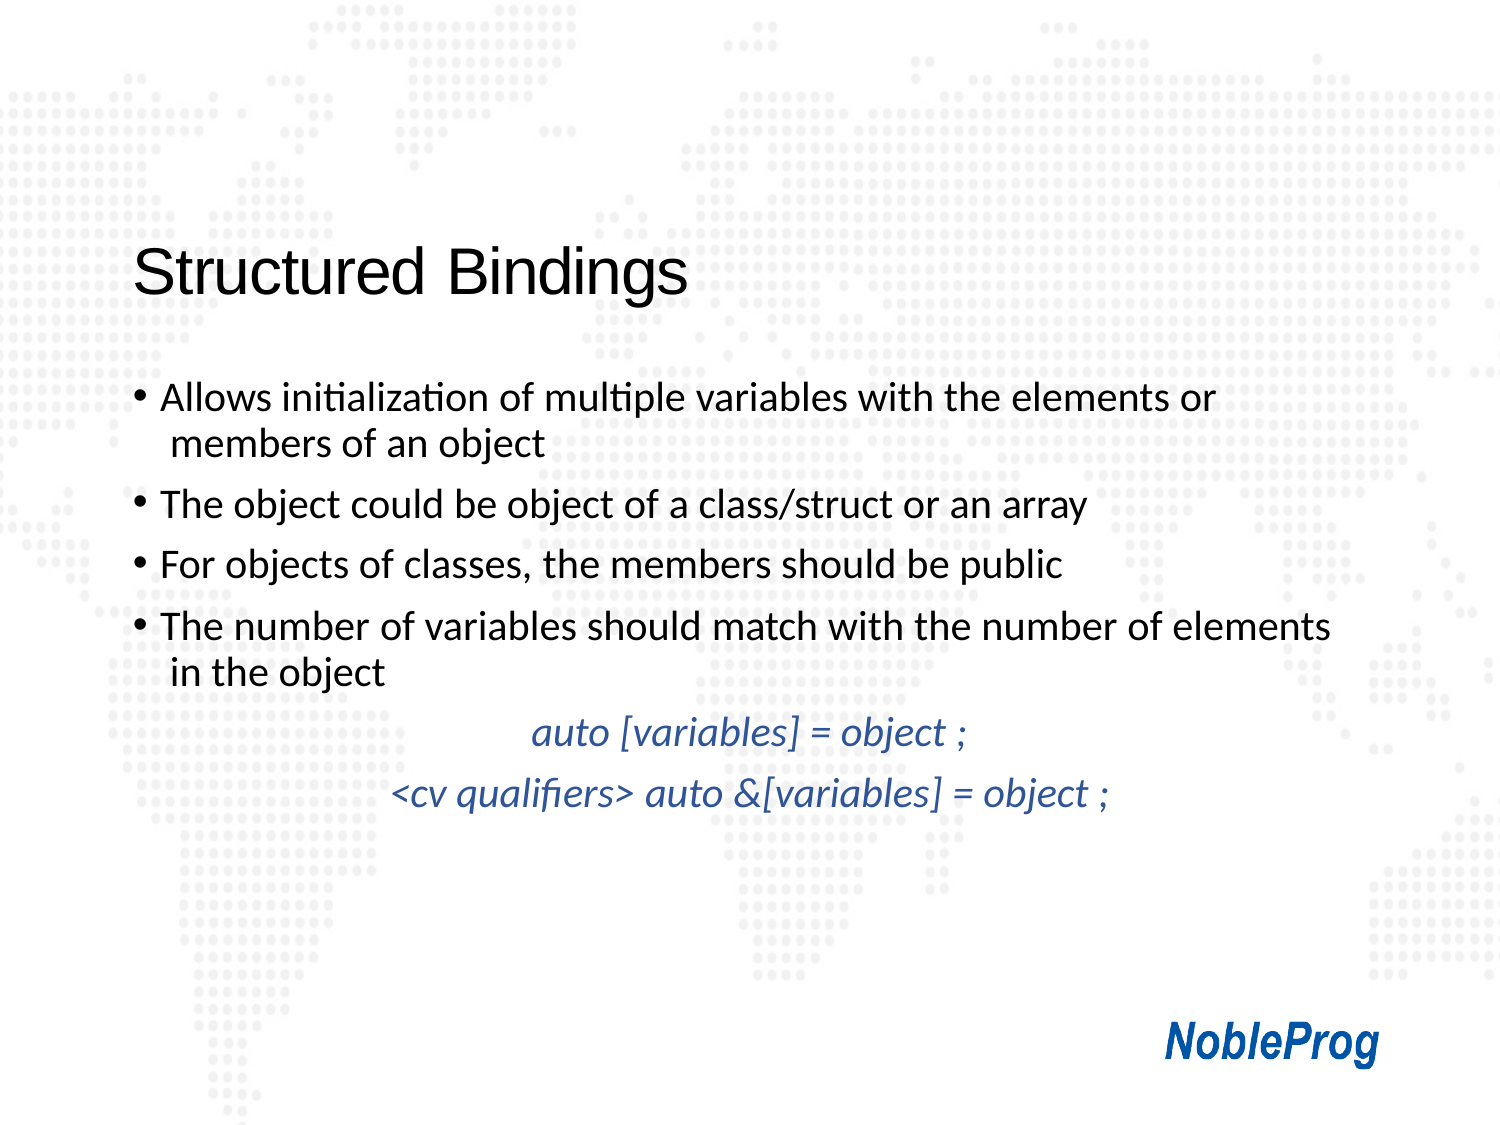

# Structured Bindings
Allows initialization of multiple variables with the elements or  members of an object
The object could be object of a class/struct or an array
For objects of classes, the members should be public
The number of variables should match with the number of elements  in the object
auto [variables] = object ;
<cv qualifiers> auto &[variables] = object ;